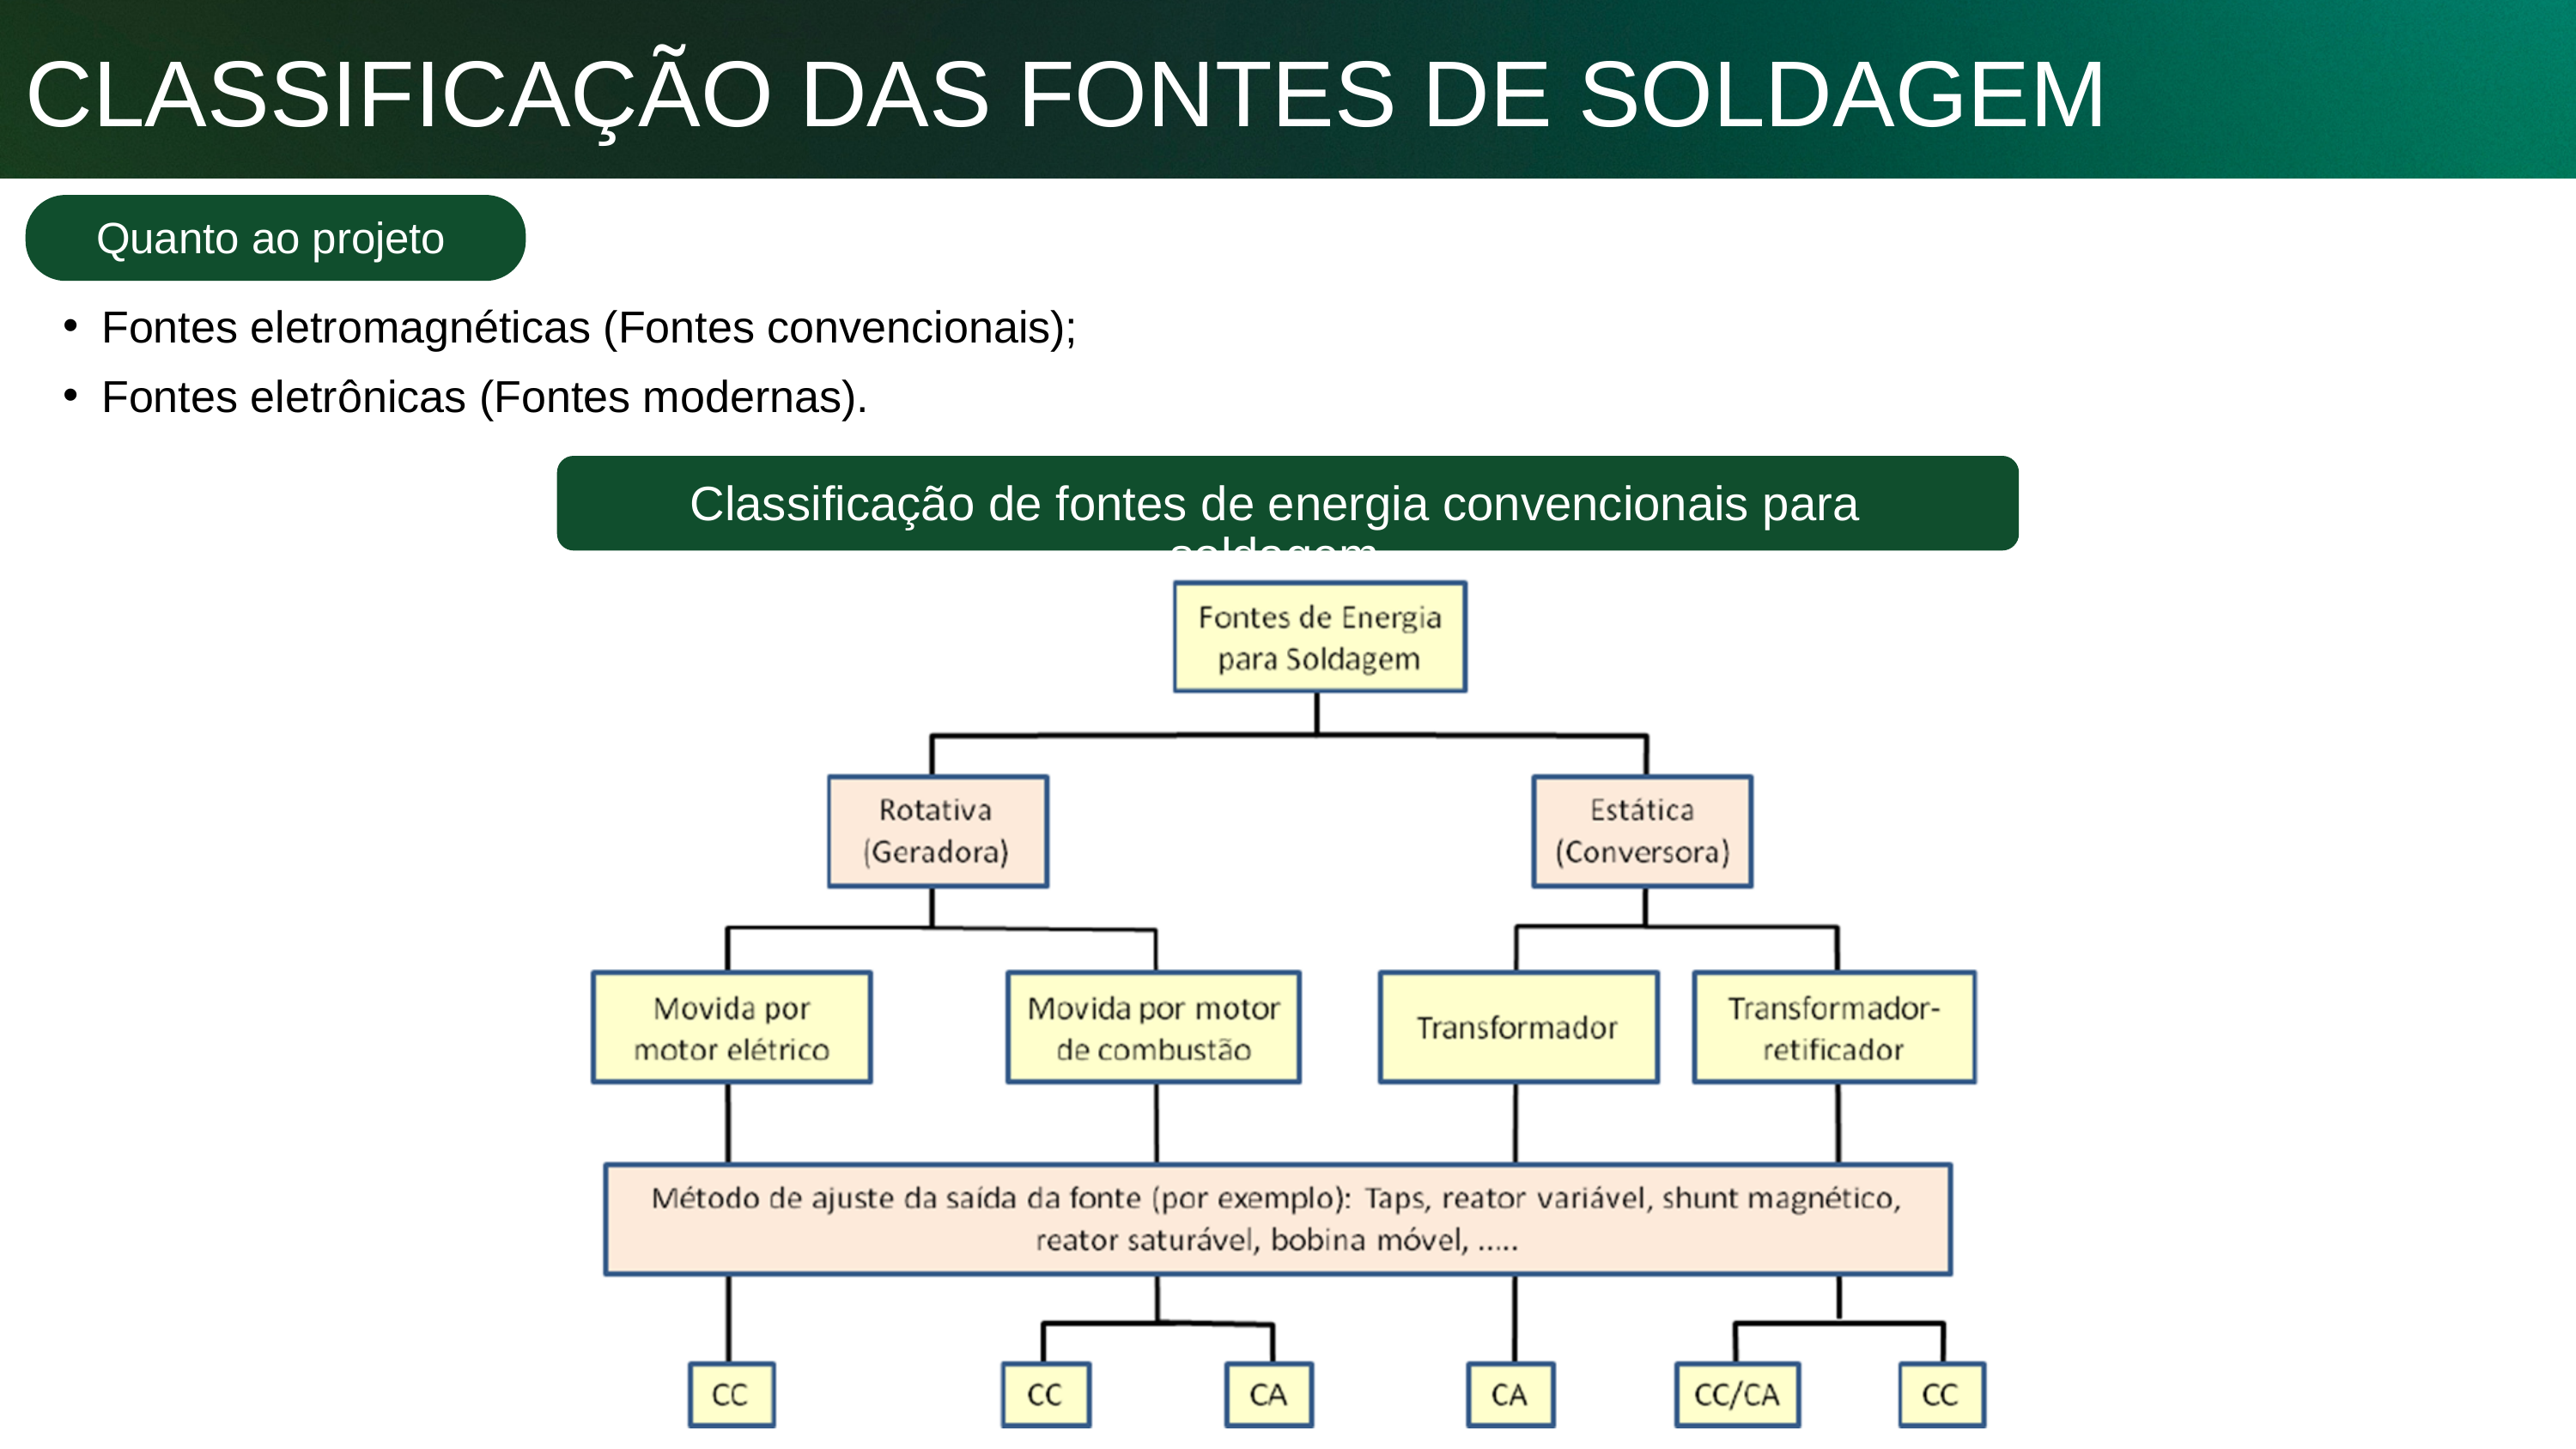

CLASSIFICAÇÃO DAS FONTES DE SOLDAGEM

Quanto ao projeto
Fontes eletromagnéticas (Fontes convencionais);
Fontes eletrônicas (Fontes modernas).

Classificação de fontes de energia convencionais para soldagem